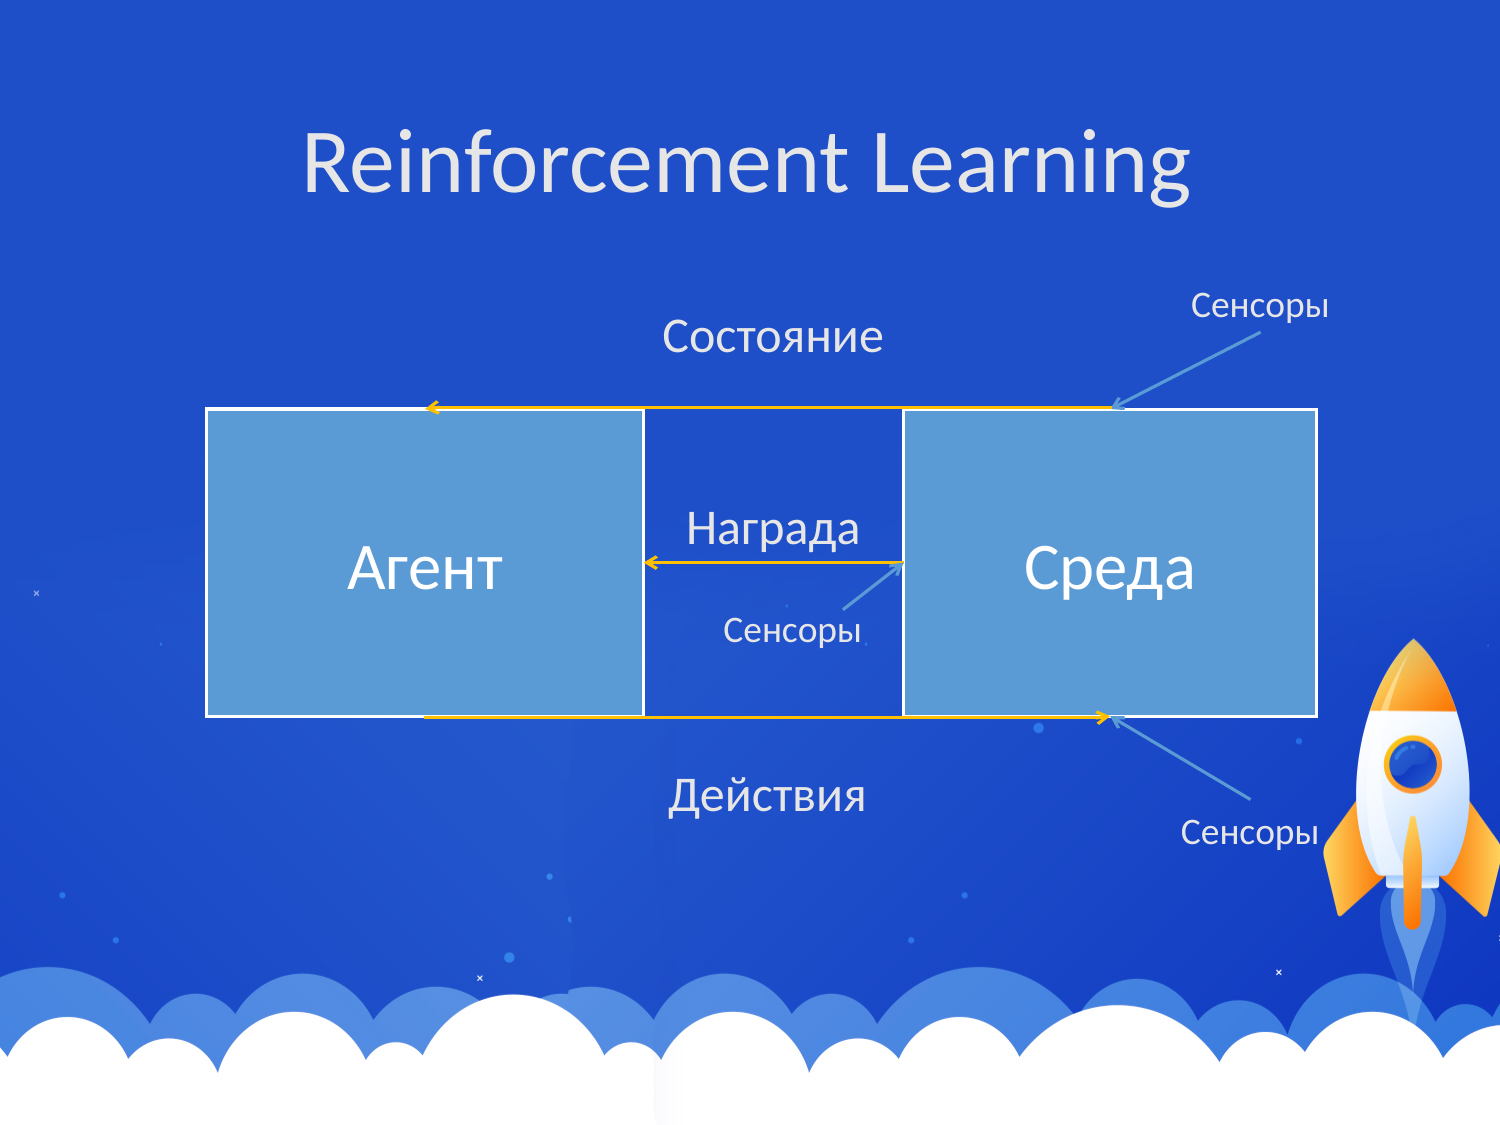

# Reinforcement Learning
Сенсоры
Состояние
Агент
Среда
Награда
Сенсоры
Действия
Сенсоры